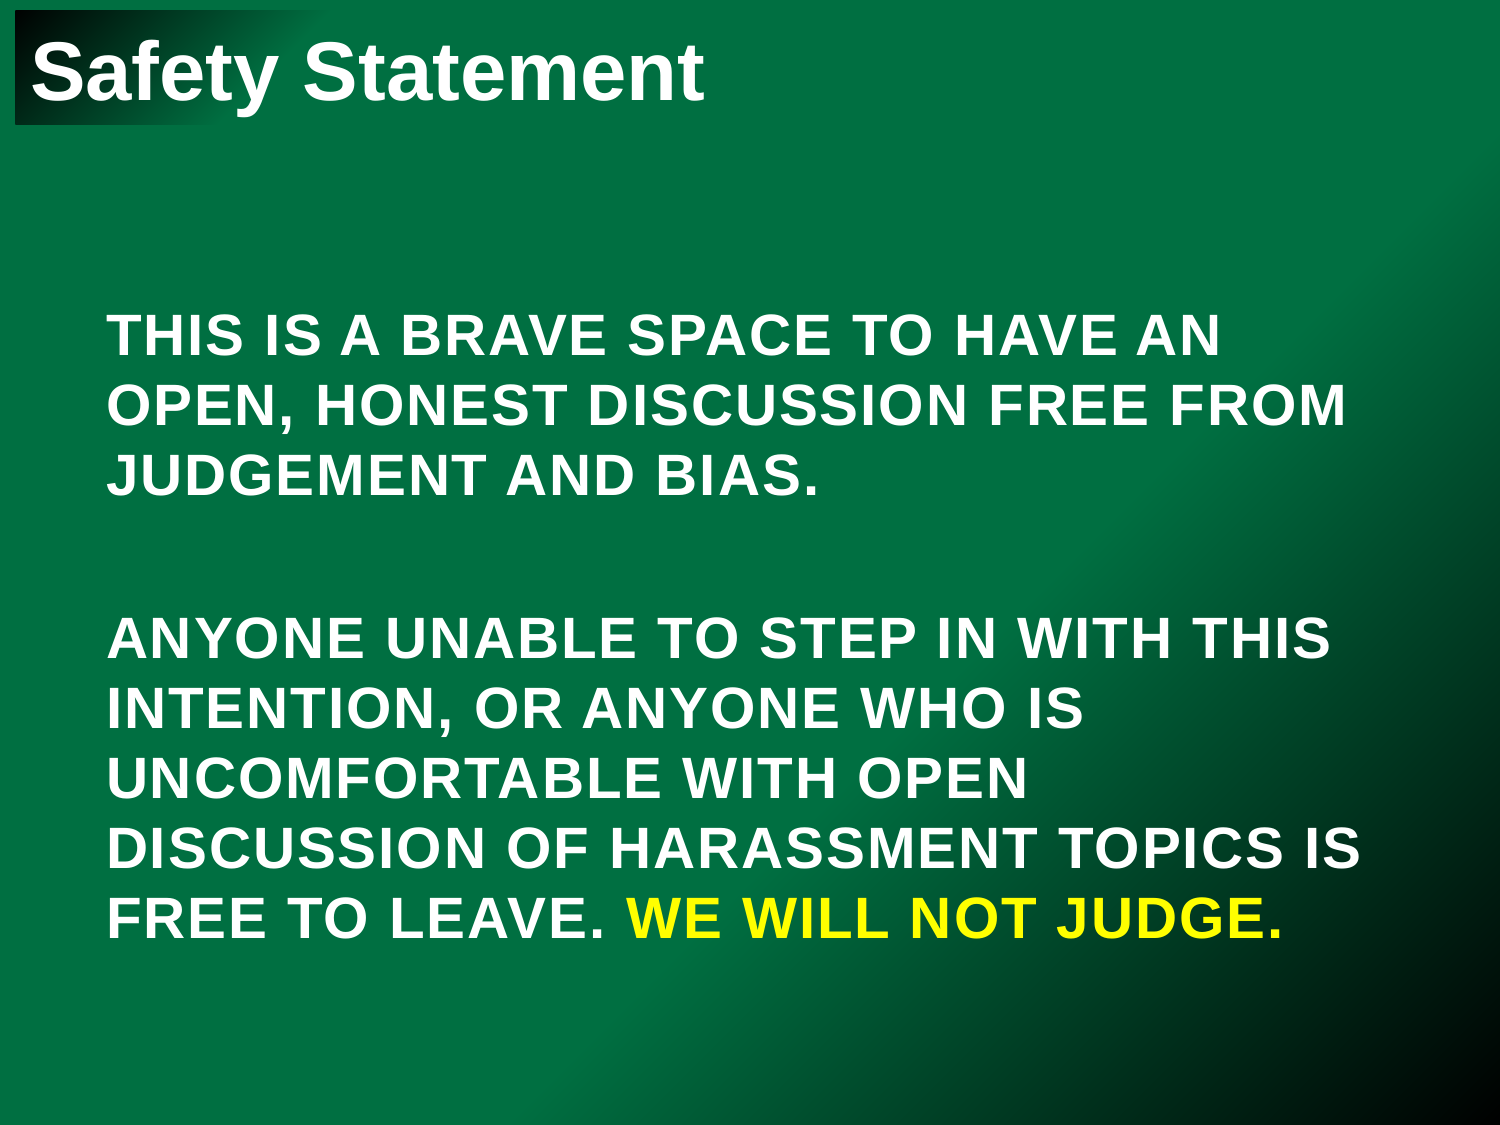

Safety Statement

This is a Brave space to have an open, honest discussion free from judgement and bias.

Anyone unable to step IN with this intention, or anyone who is uncomfortable with open discussion of harassment topics is free to leave. We will not judge.